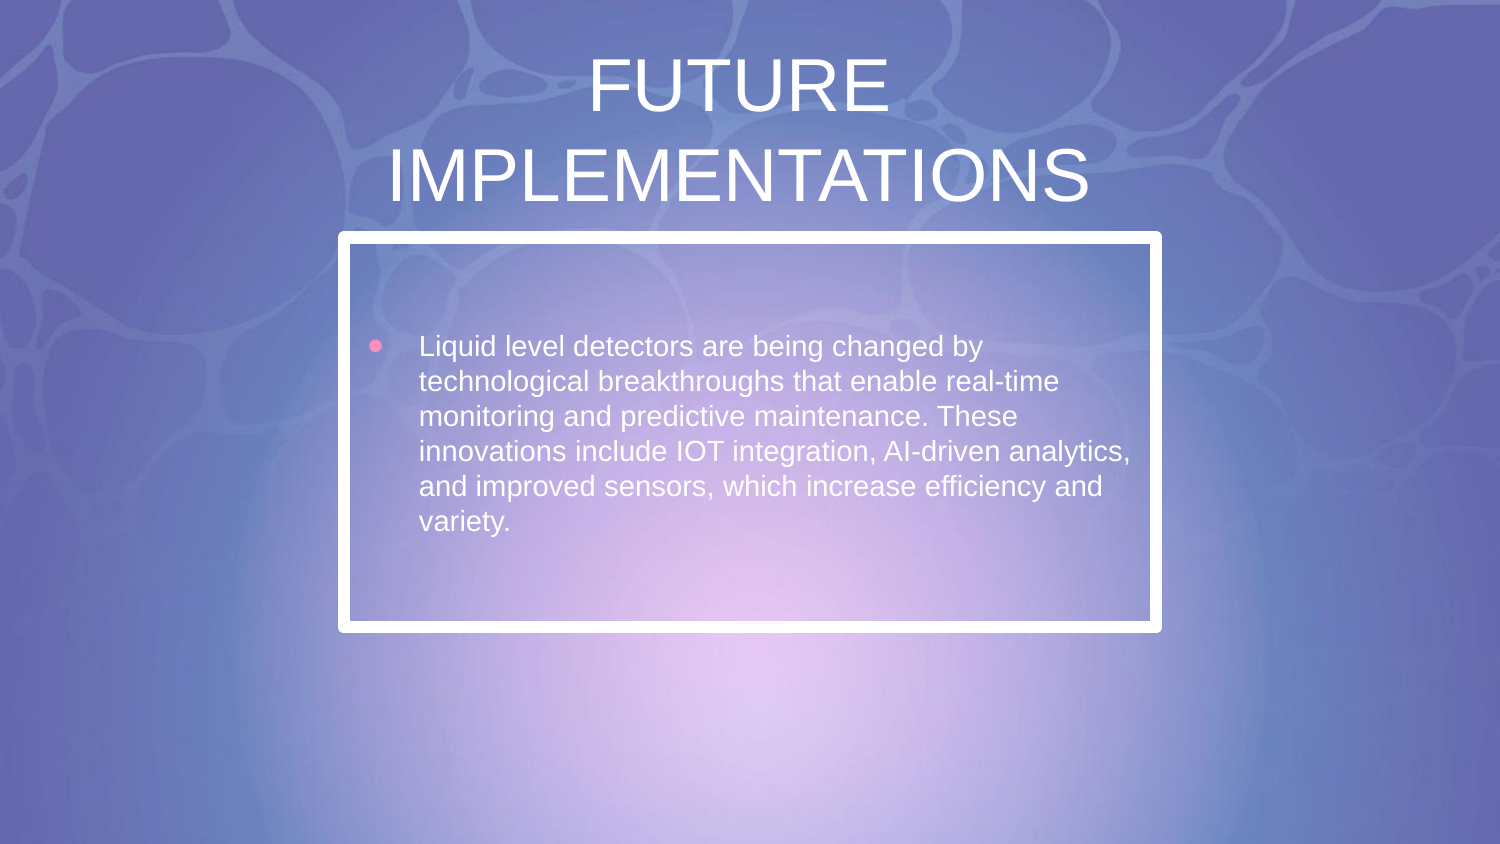

# FUTURE IMPLEMENTATIONS
Liquid level detectors are being changed by technological breakthroughs that enable real-time monitoring and predictive maintenance. These innovations include IOT integration, AI-driven analytics, and improved sensors, which increase efficiency and variety.